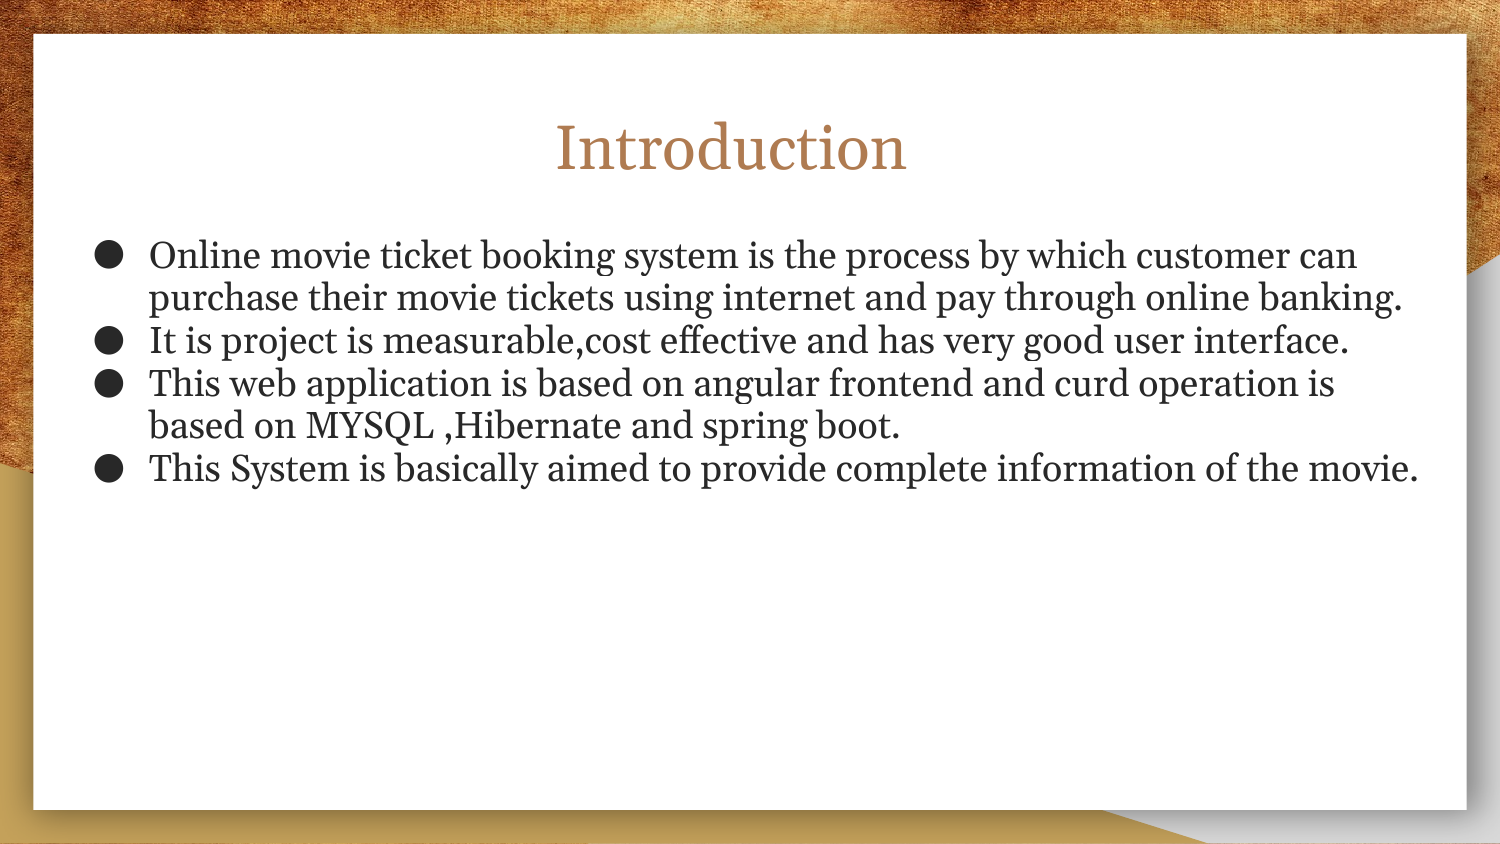

# Introduction
Online movie ticket booking system is the process by which customer can purchase their movie tickets using internet and pay through online banking.
It is project is measurable,cost effective and has very good user interface.
This web application is based on angular frontend and curd operation is based on MYSQL ,Hibernate and spring boot.
This System is basically aimed to provide complete information of the movie.